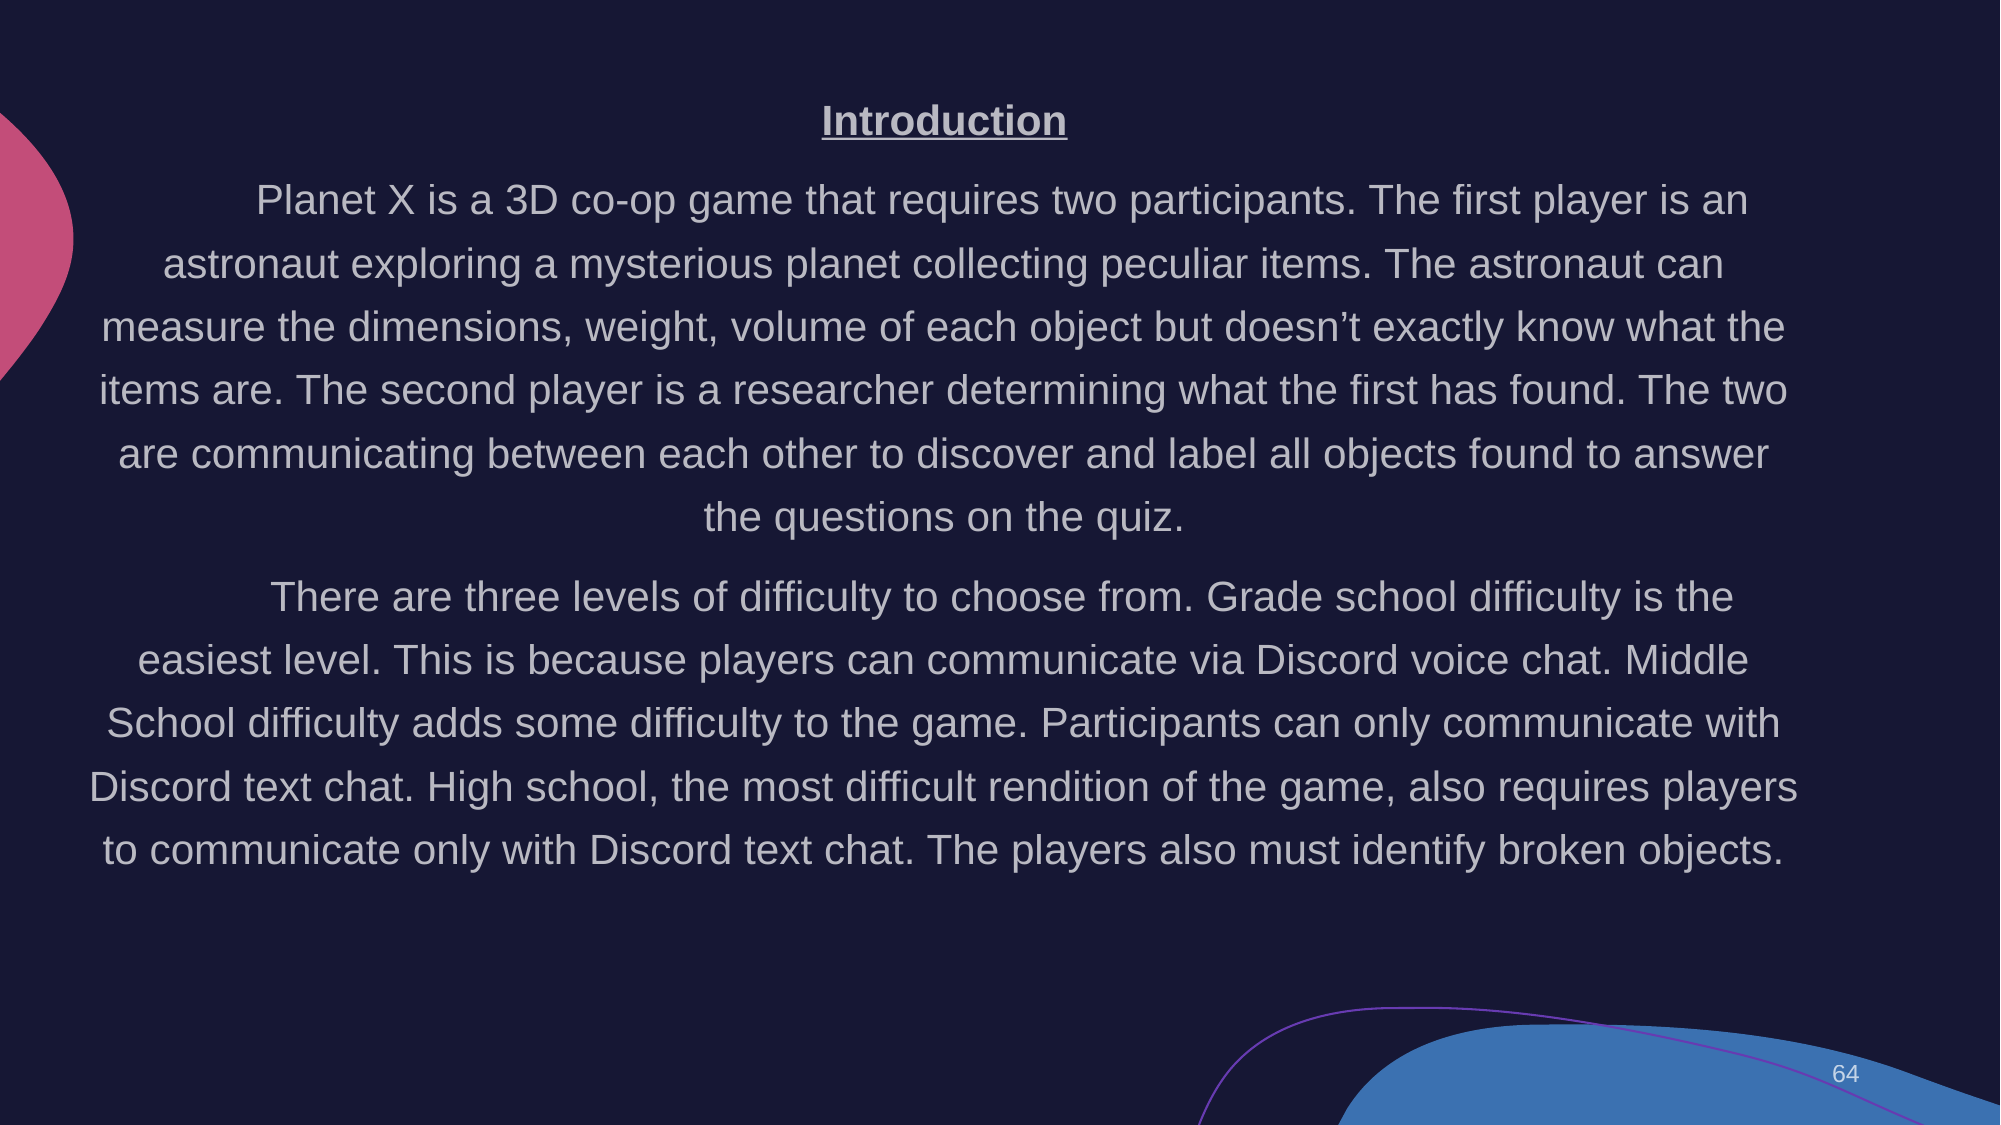

Introduction
	Planet X is a 3D co-op game that requires two participants. The first player is an astronaut exploring a mysterious planet collecting peculiar items. The astronaut can measure the dimensions, weight, volume of each object but doesn’t exactly know what the items are. The second player is a researcher determining what the first has found. The two are communicating between each other to discover and label all objects found to answer the questions on the quiz.
	There are three levels of difficulty to choose from. Grade school difficulty is the easiest level. This is because players can communicate via Discord voice chat. Middle School difficulty adds some difficulty to the game. Participants can only communicate with Discord text chat. High school, the most difficult rendition of the game, also requires players to communicate only with Discord text chat. The players also must identify broken objects.

64